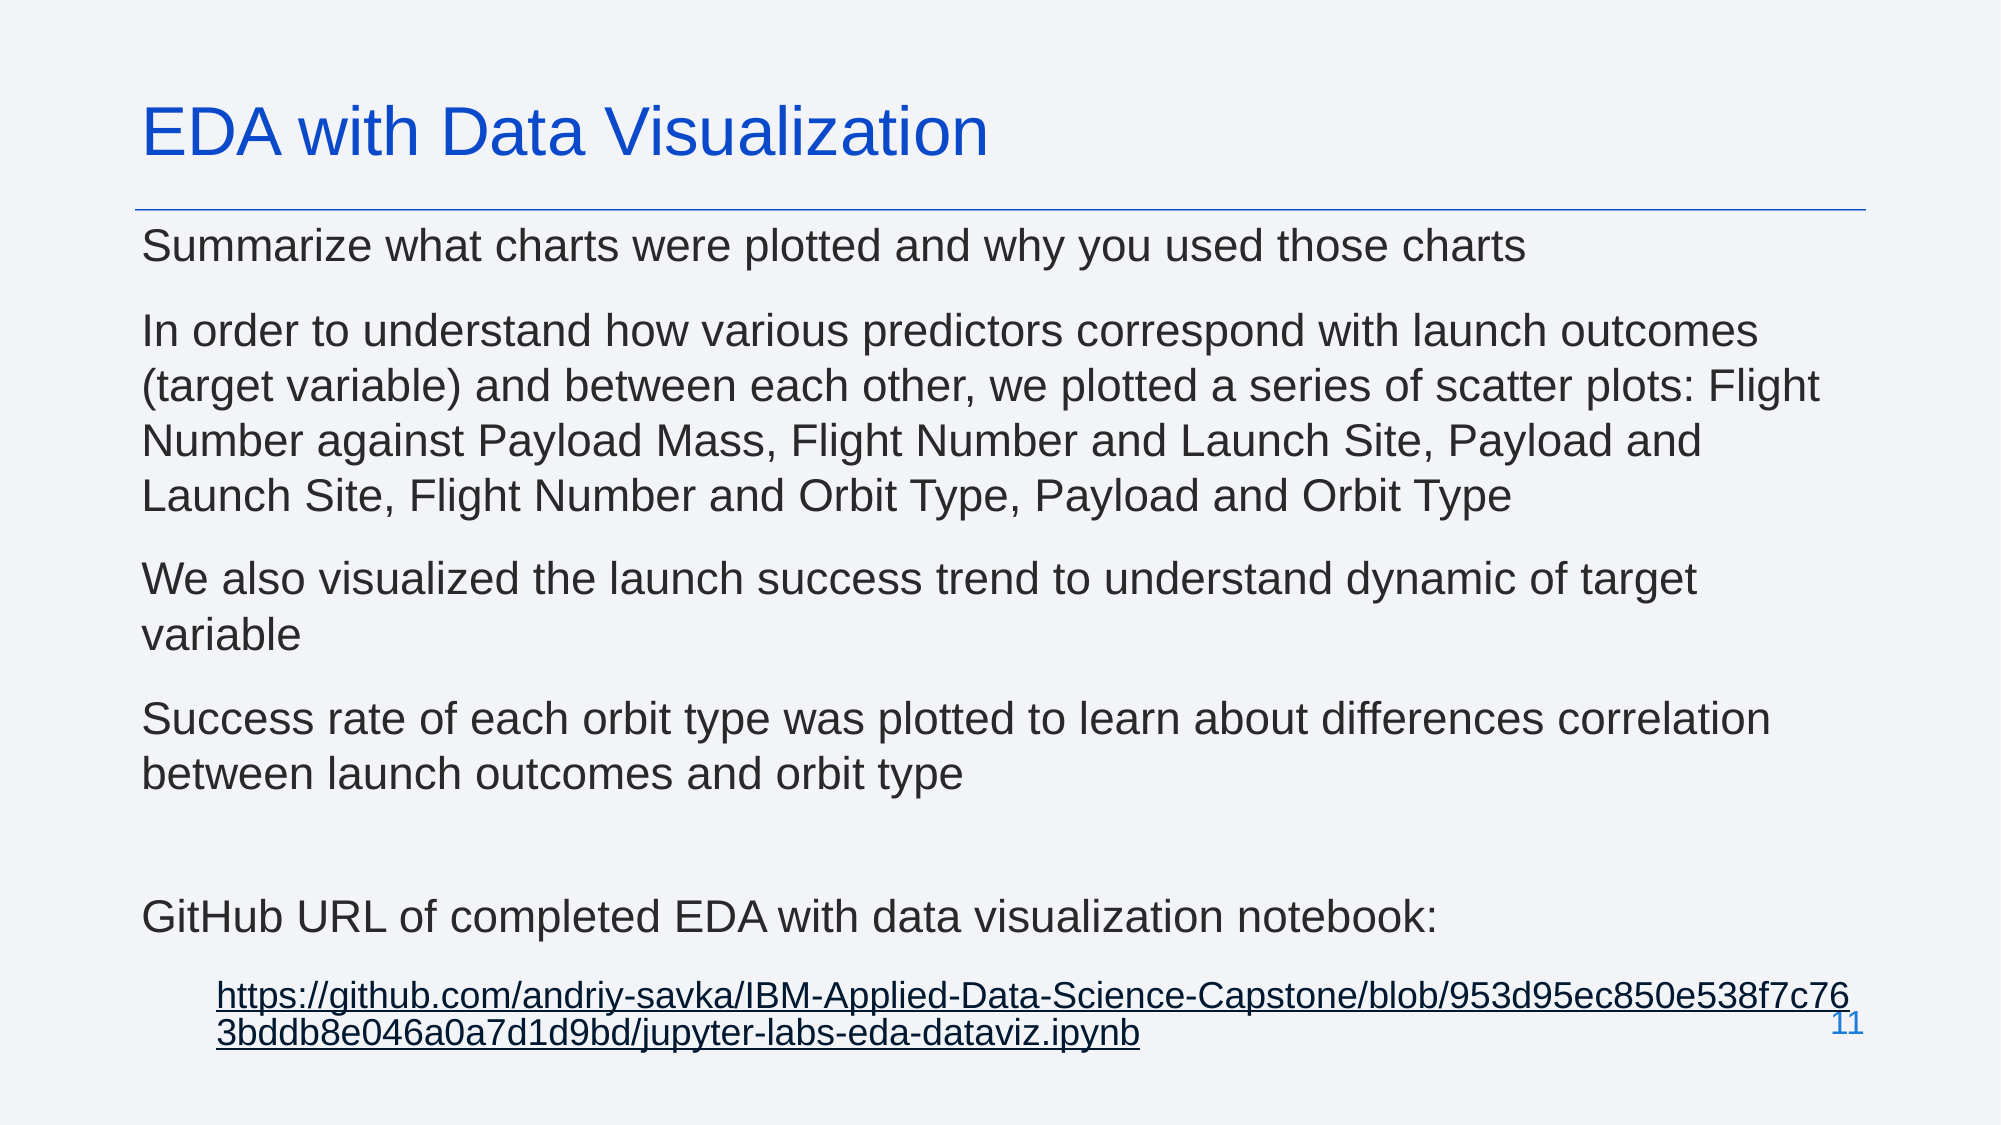

EDA with Data Visualization
Summarize what charts were plotted and why you used those charts
In order to understand how various predictors correspond with launch outcomes (target variable) and between each other, we plotted a series of scatter plots: Flight Number against Payload Mass, Flight Number and Launch Site, Payload and Launch Site, Flight Number and Orbit Type, Payload and Orbit Type
We also visualized the launch success trend to understand dynamic of target variable
Success rate of each orbit type was plotted to learn about differences correlation between launch outcomes and orbit type

GitHub URL of completed EDA with data visualization notebook:
https://github.com/andriy-savka/IBM-Applied-Data-Science-Capstone/blob/953d95ec850e538f7c763bddb8e046a0a7d1d9bd/jupyter-labs-eda-dataviz.ipynb

11